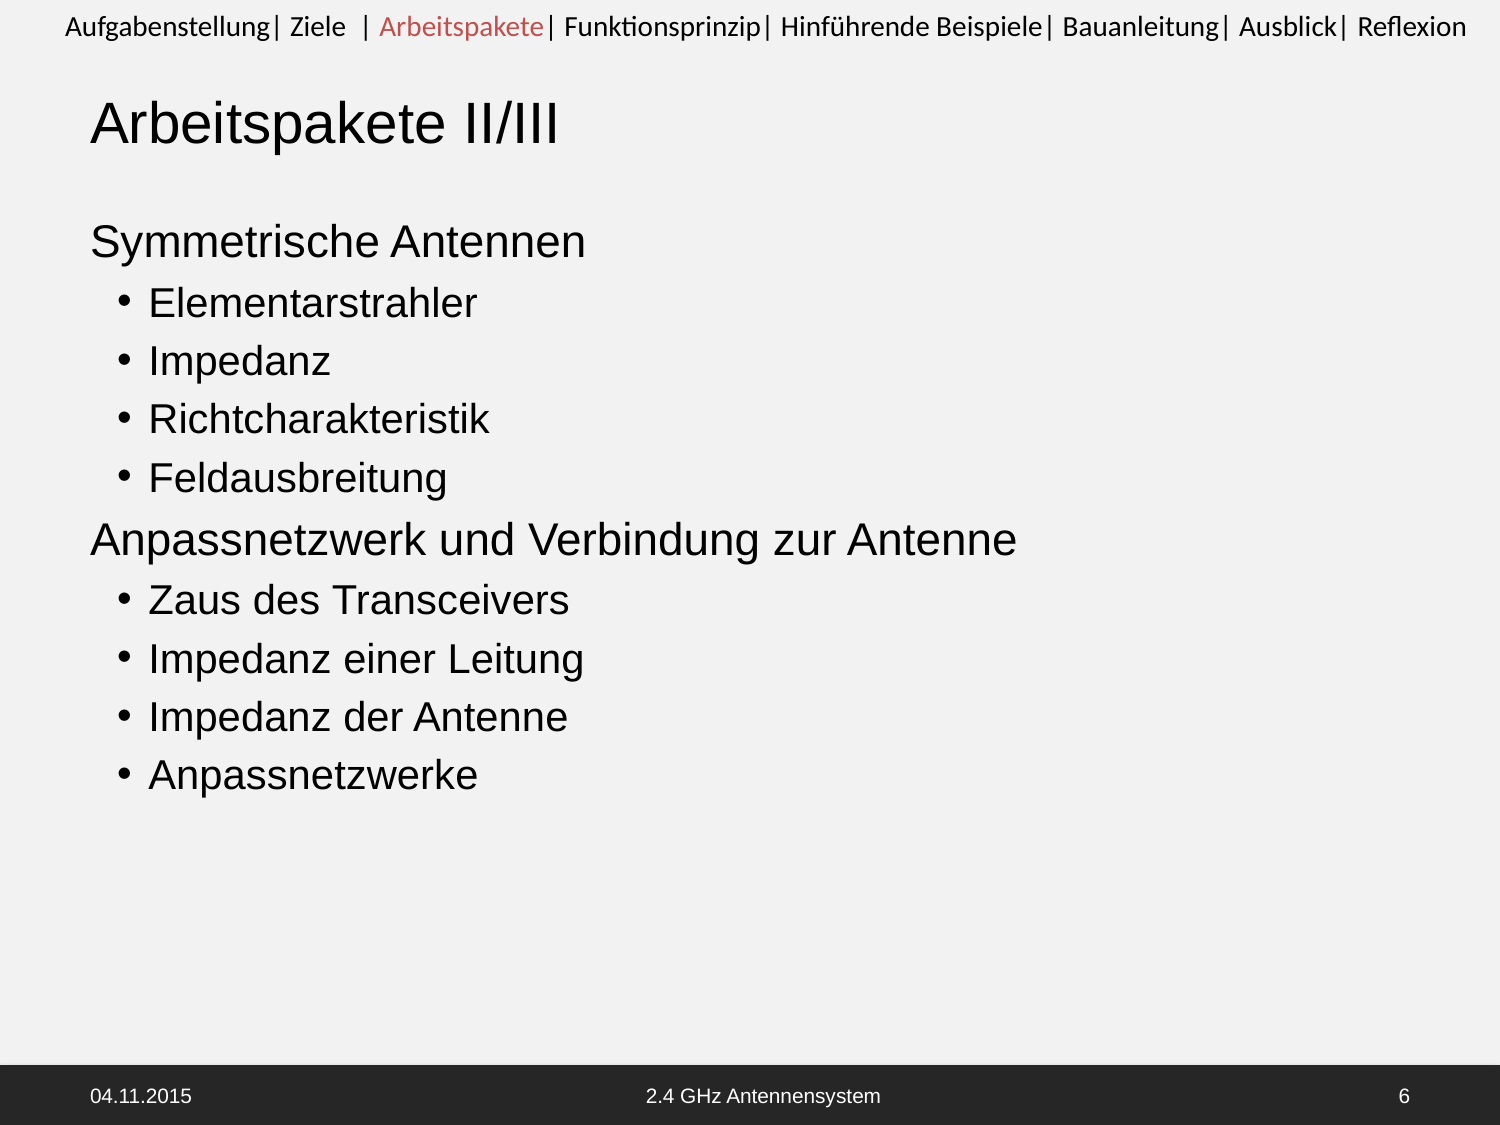

Aufgabenstellung| Ziele  | Arbeitspakete| Funktionsprinzip| Hinführende Beispiele| Bauanleitung| Ausblick| Reflexion
# Arbeitspakete II/III
Symmetrische Antennen
Elementarstrahler
Impedanz
Richtcharakteristik
Feldausbreitung
Anpassnetzwerk und Verbindung zur Antenne
Zaus des Transceivers
Impedanz einer Leitung
Impedanz der Antenne
Anpassnetzwerke
04.11.2015
2.4 GHz Antennensystem
6